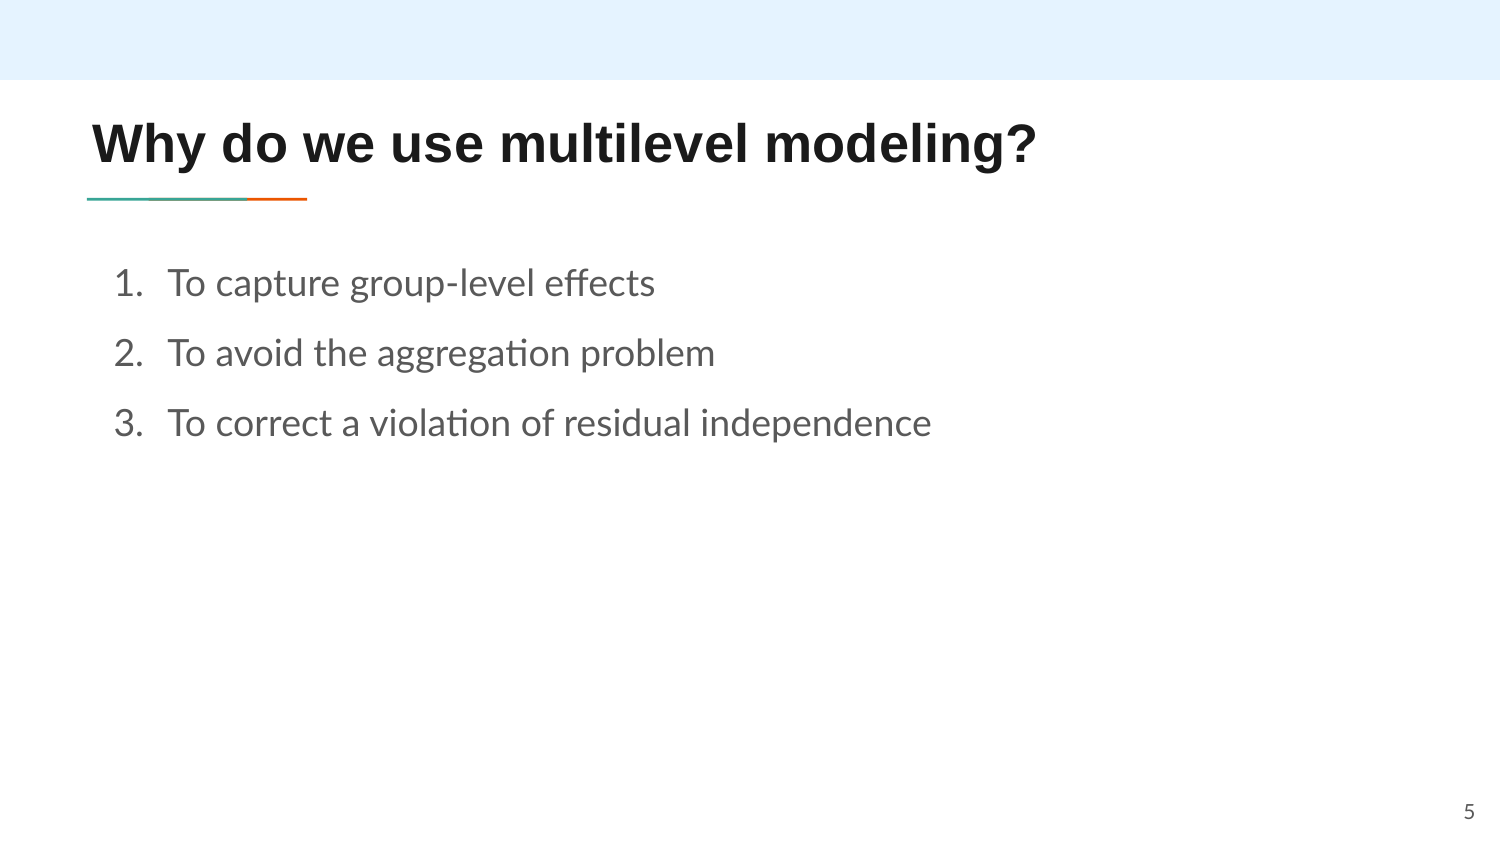

# Why do we use multilevel modeling?
To capture group-level effects
To avoid the aggregation problem
To correct a violation of residual independence
5